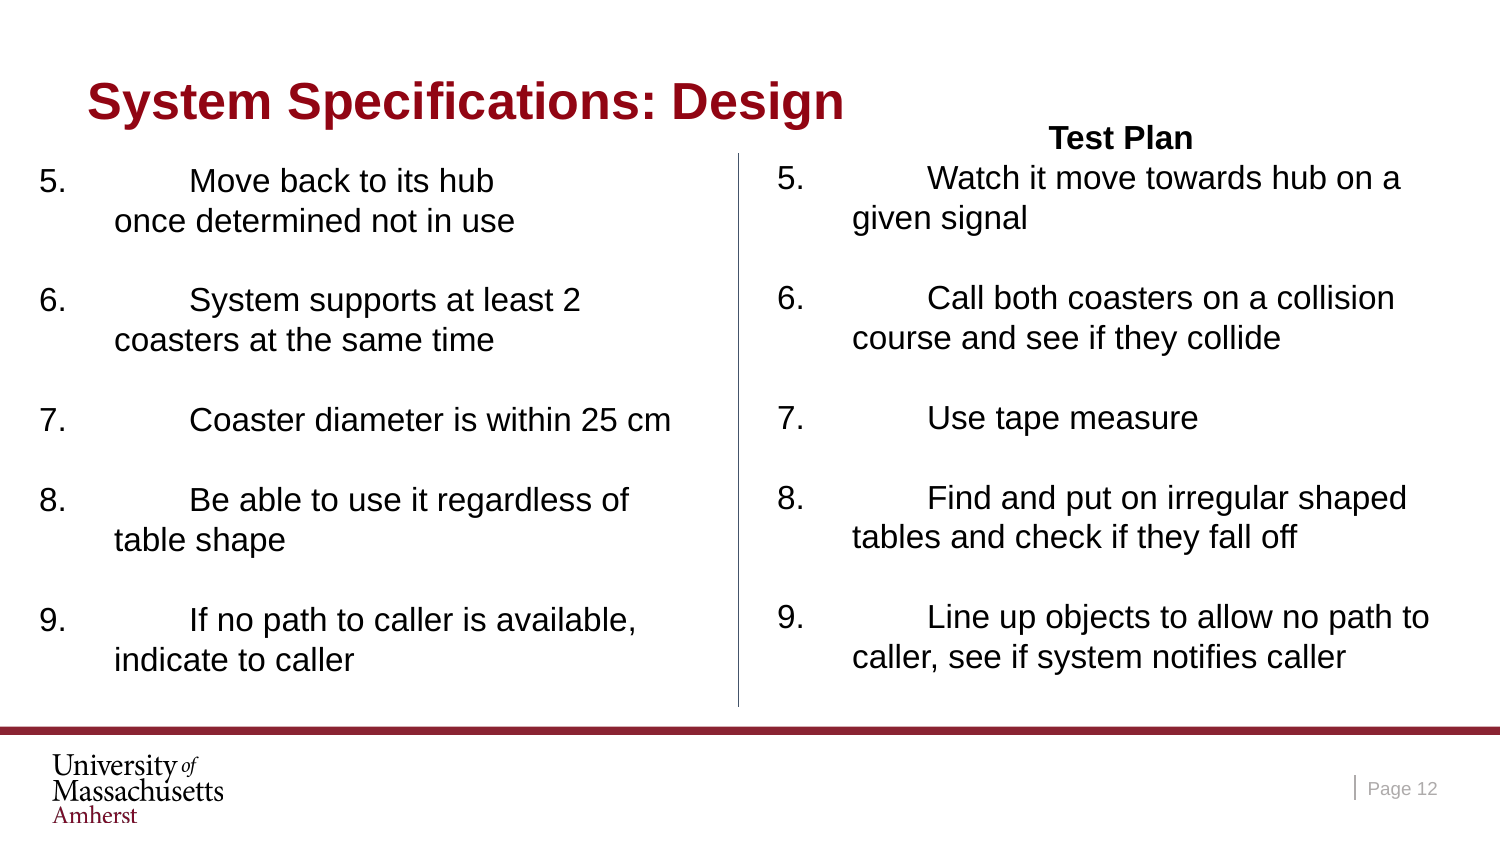

# System Specifications: Design
Test Plan
5.	Watch it move towards hub on a
given signal

6.	Call both coasters on a collision
course and see if they collide

7.	Use tape measure

8.	Find and put on irregular shaped
tables and check if they fall off

9. 	Line up objects to allow no path to
caller, see if system notifies caller
5. 	Move back to its hub
once determined not in use

6. 	System supports at least 2
coasters at the same time

7. 	Coaster diameter is within 25 cm

8. 	Be able to use it regardless of
table shape

9. 	If no path to caller is available,
indicate to caller

Page 12